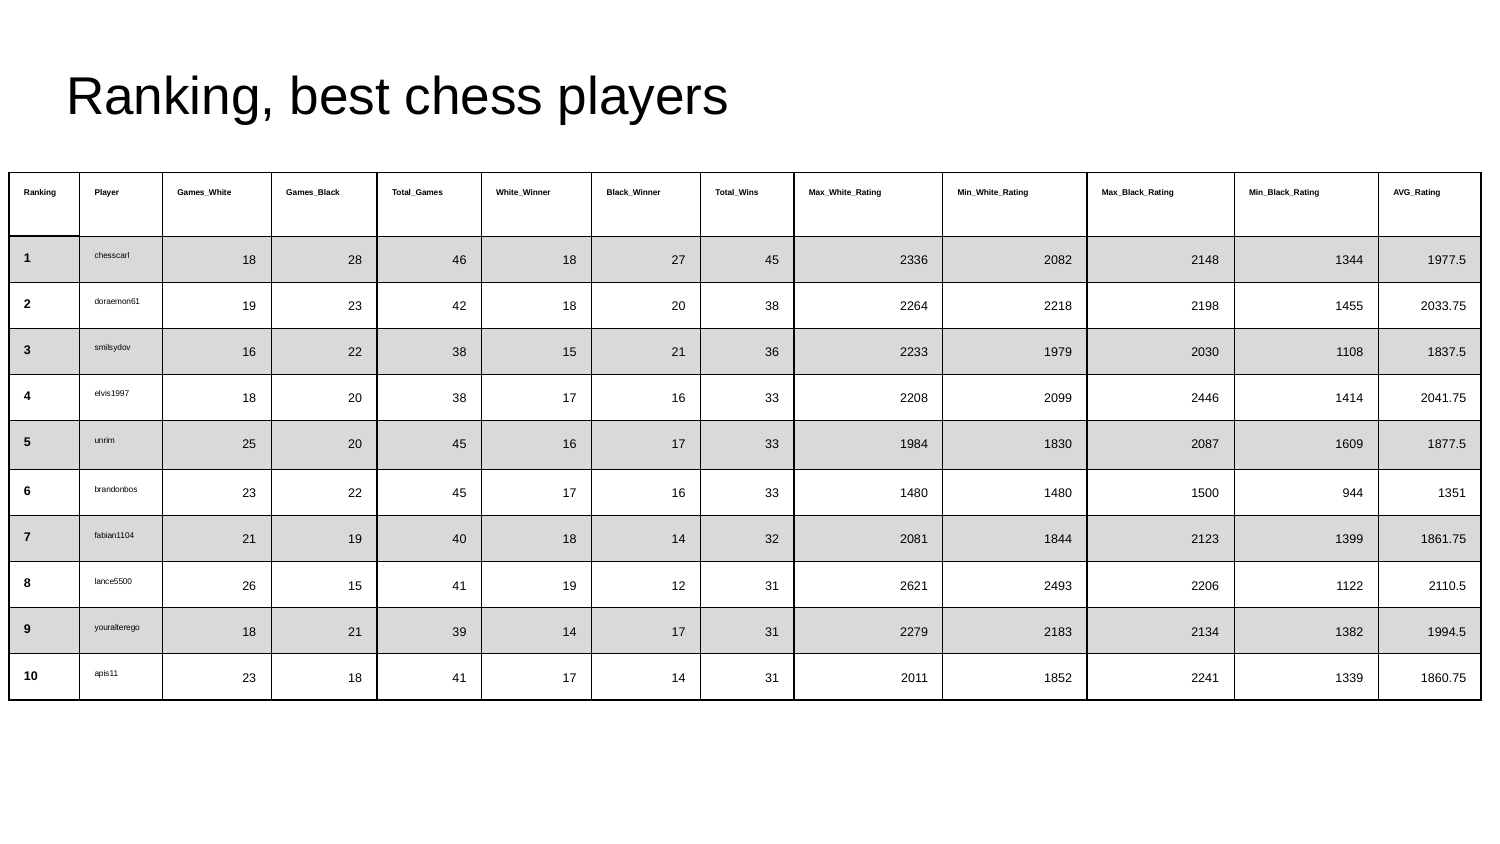

# Ranking, best chess players
| Ranking | Player | Games\_White | Games\_Black | Total\_Games | White\_Winner | Black\_Winner | Total\_Wins | Max\_White\_Rating | Min\_White\_Rating | Max\_Black\_Rating | Min\_Black\_Rating | AVG\_Rating |
| --- | --- | --- | --- | --- | --- | --- | --- | --- | --- | --- | --- | --- |
| 1 | chesscarl | 18 | 28 | 46 | 18 | 27 | 45 | 2336 | 2082 | 2148 | 1344 | 1977.5 |
| 2 | doraemon61 | 19 | 23 | 42 | 18 | 20 | 38 | 2264 | 2218 | 2198 | 1455 | 2033.75 |
| 3 | smilsydov | 16 | 22 | 38 | 15 | 21 | 36 | 2233 | 1979 | 2030 | 1108 | 1837.5 |
| 4 | elvis1997 | 18 | 20 | 38 | 17 | 16 | 33 | 2208 | 2099 | 2446 | 1414 | 2041.75 |
| 5 | unrim | 25 | 20 | 45 | 16 | 17 | 33 | 1984 | 1830 | 2087 | 1609 | 1877.5 |
| 6 | brandonbos | 23 | 22 | 45 | 17 | 16 | 33 | 1480 | 1480 | 1500 | 944 | 1351 |
| 7 | fabian1104 | 21 | 19 | 40 | 18 | 14 | 32 | 2081 | 1844 | 2123 | 1399 | 1861.75 |
| 8 | lance5500 | 26 | 15 | 41 | 19 | 12 | 31 | 2621 | 2493 | 2206 | 1122 | 2110.5 |
| 9 | youralterego | 18 | 21 | 39 | 14 | 17 | 31 | 2279 | 2183 | 2134 | 1382 | 1994.5 |
| 10 | apis11 | 23 | 18 | 41 | 17 | 14 | 31 | 2011 | 1852 | 2241 | 1339 | 1860.75 |